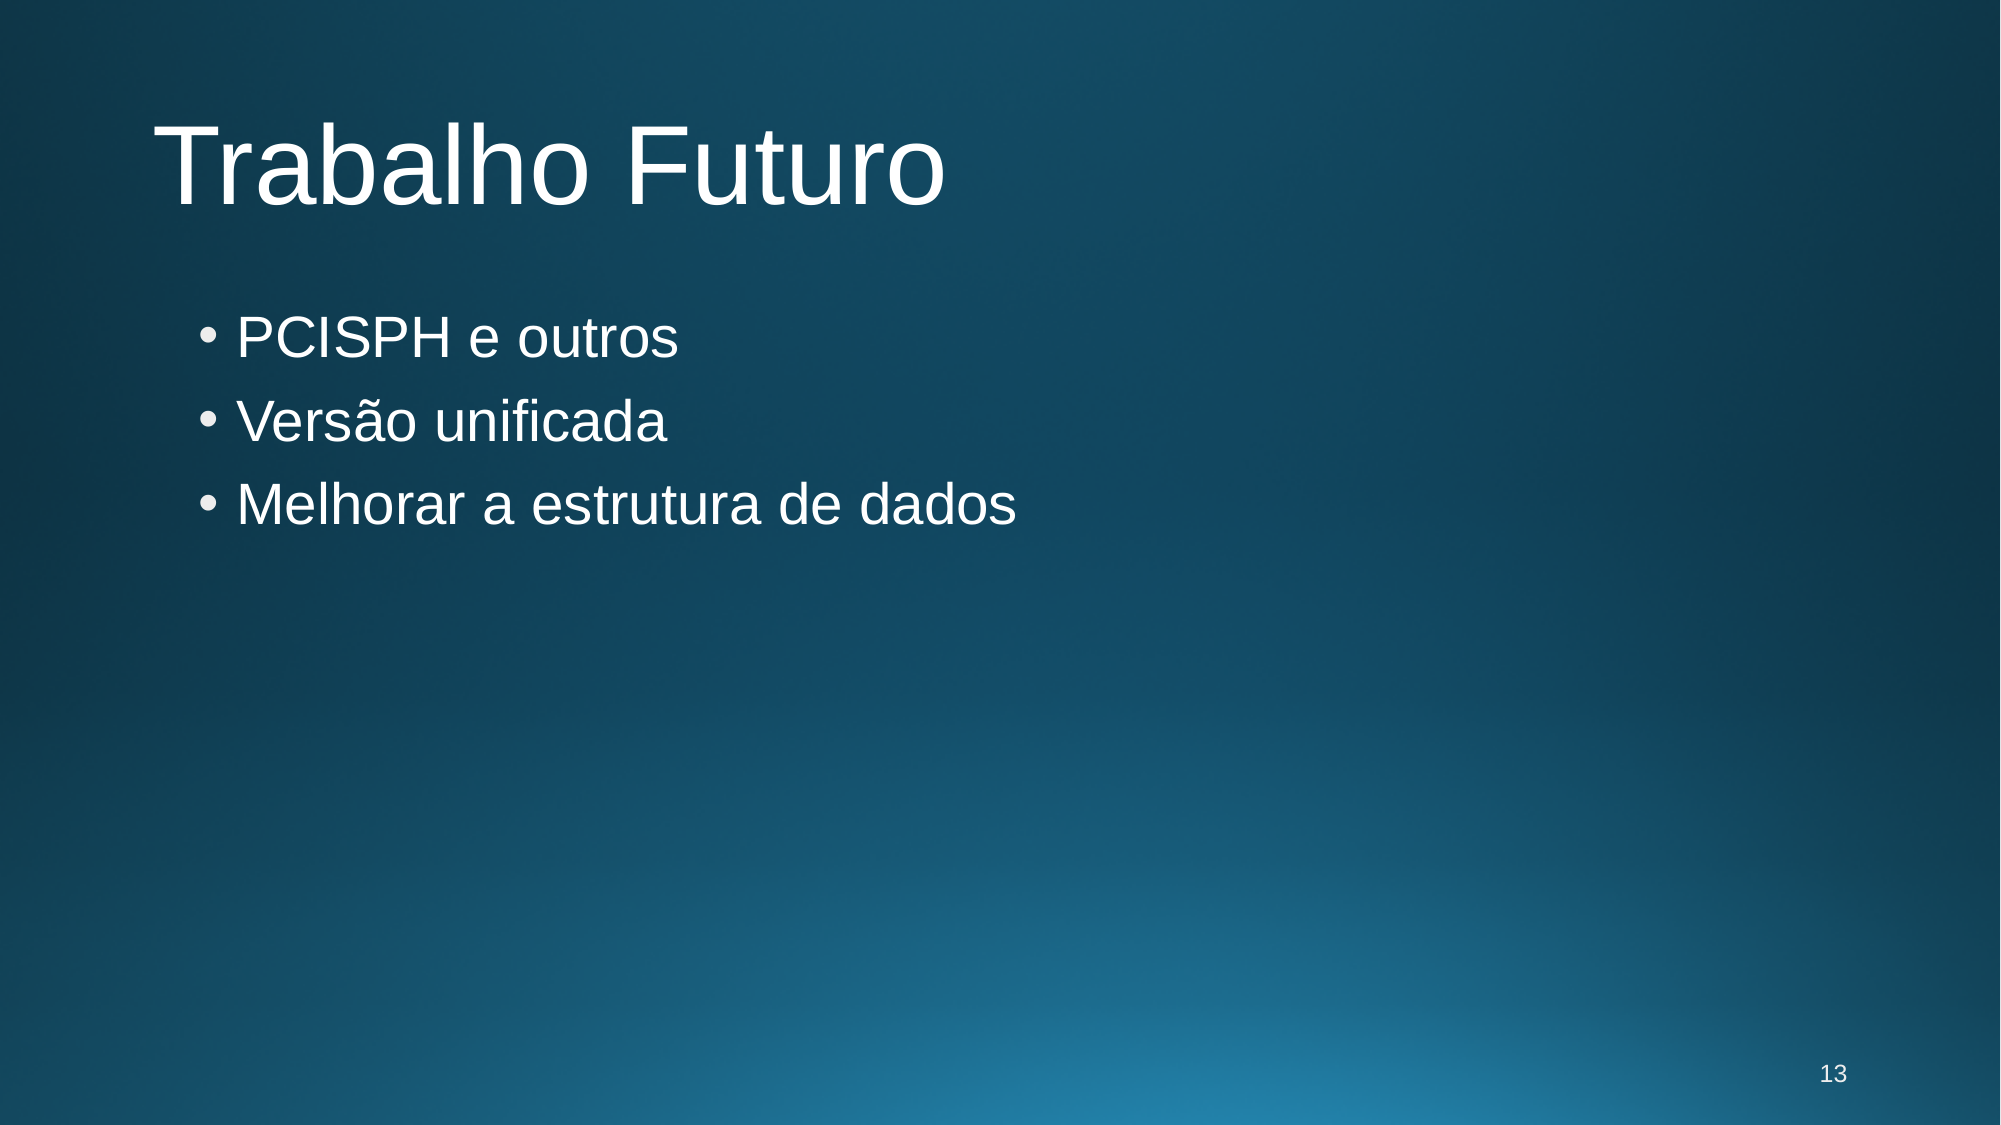

# Trabalho Futuro
PCISPH e outros
Versão unificada
Melhorar a estrutura de dados
13